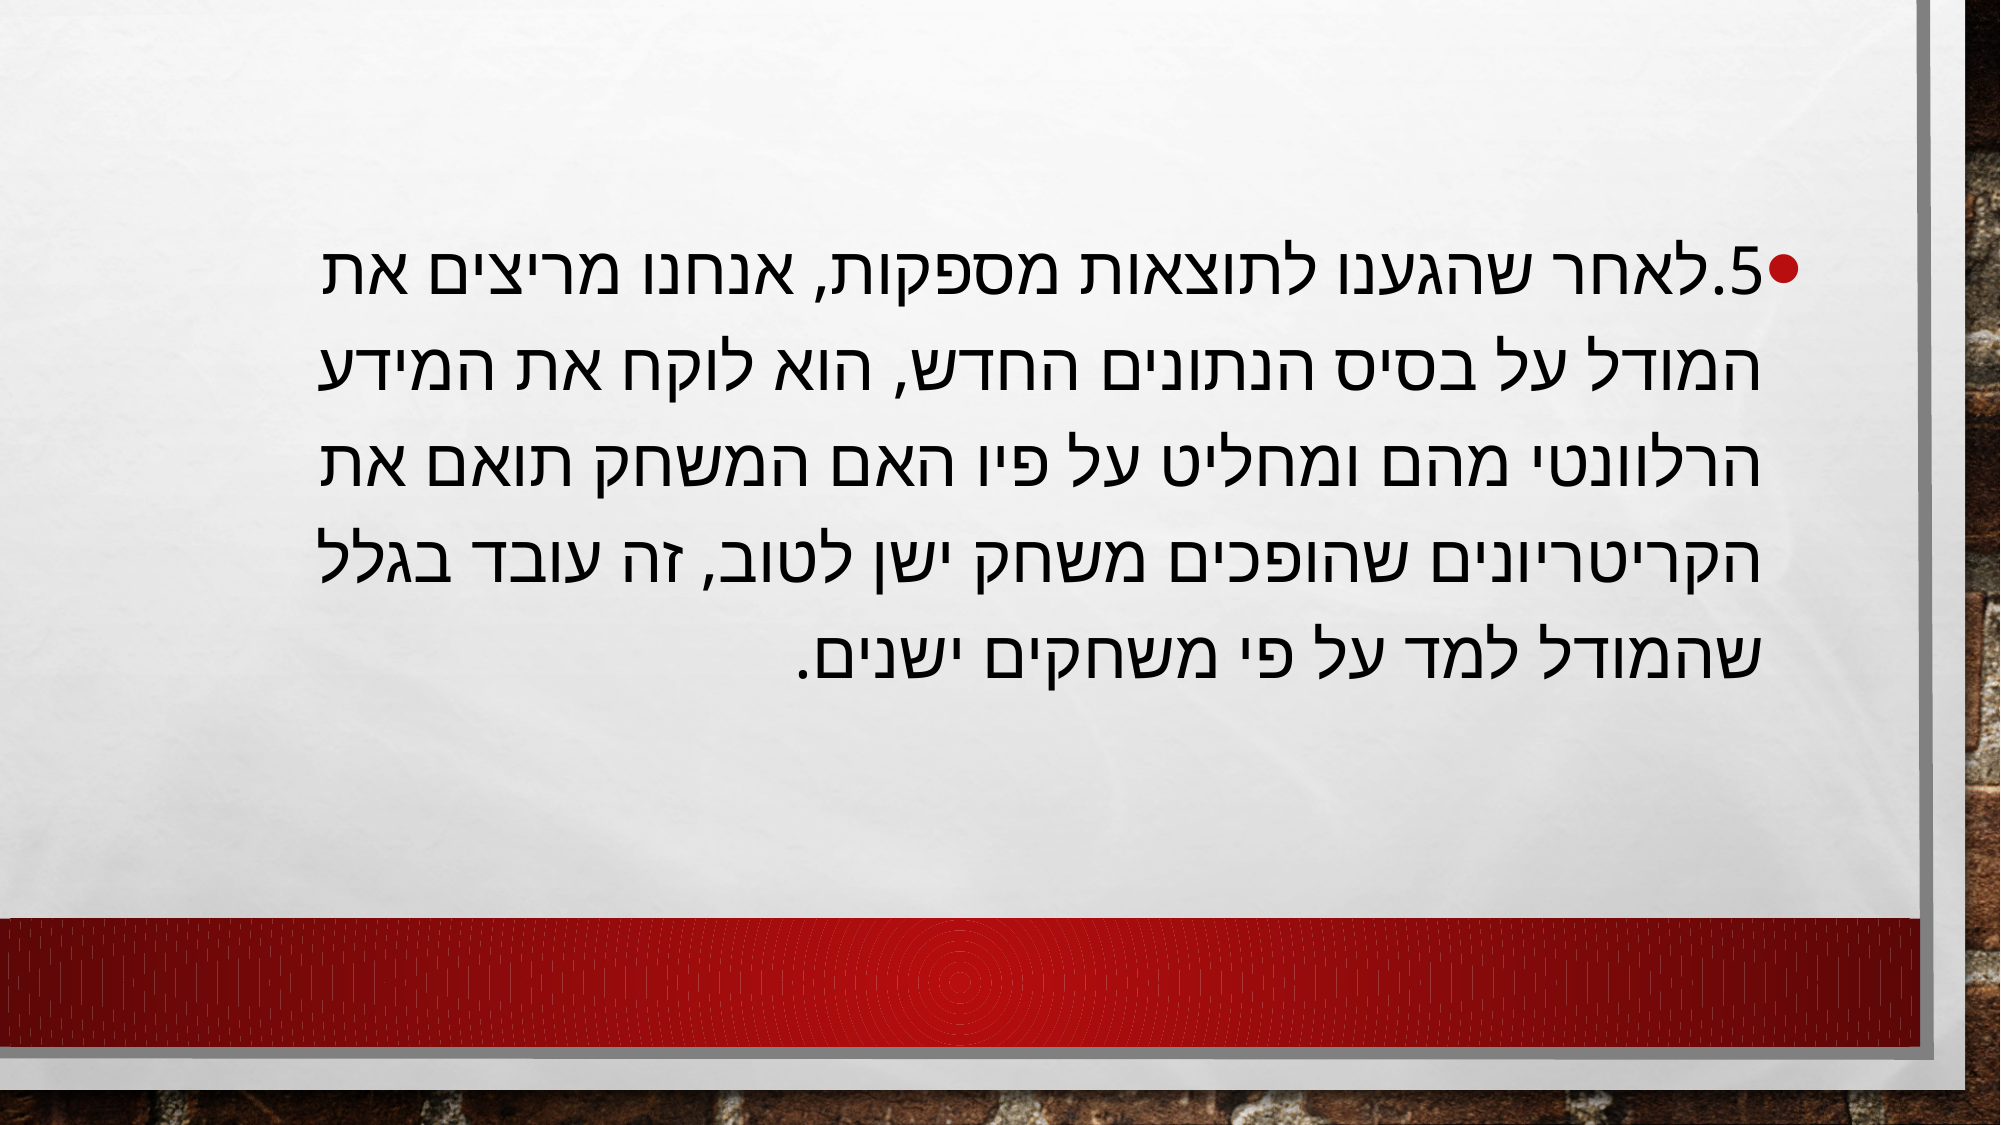

5.לאחר שהגענו לתוצאות מספקות, אנחנו מריצים את המודל על בסיס הנתונים החדש, הוא לוקח את המידע הרלוונטי מהם ומחליט על פיו האם המשחק תואם את הקריטריונים שהופכים משחק ישן לטוב, זה עובד בגלל שהמודל למד על פי משחקים ישנים.